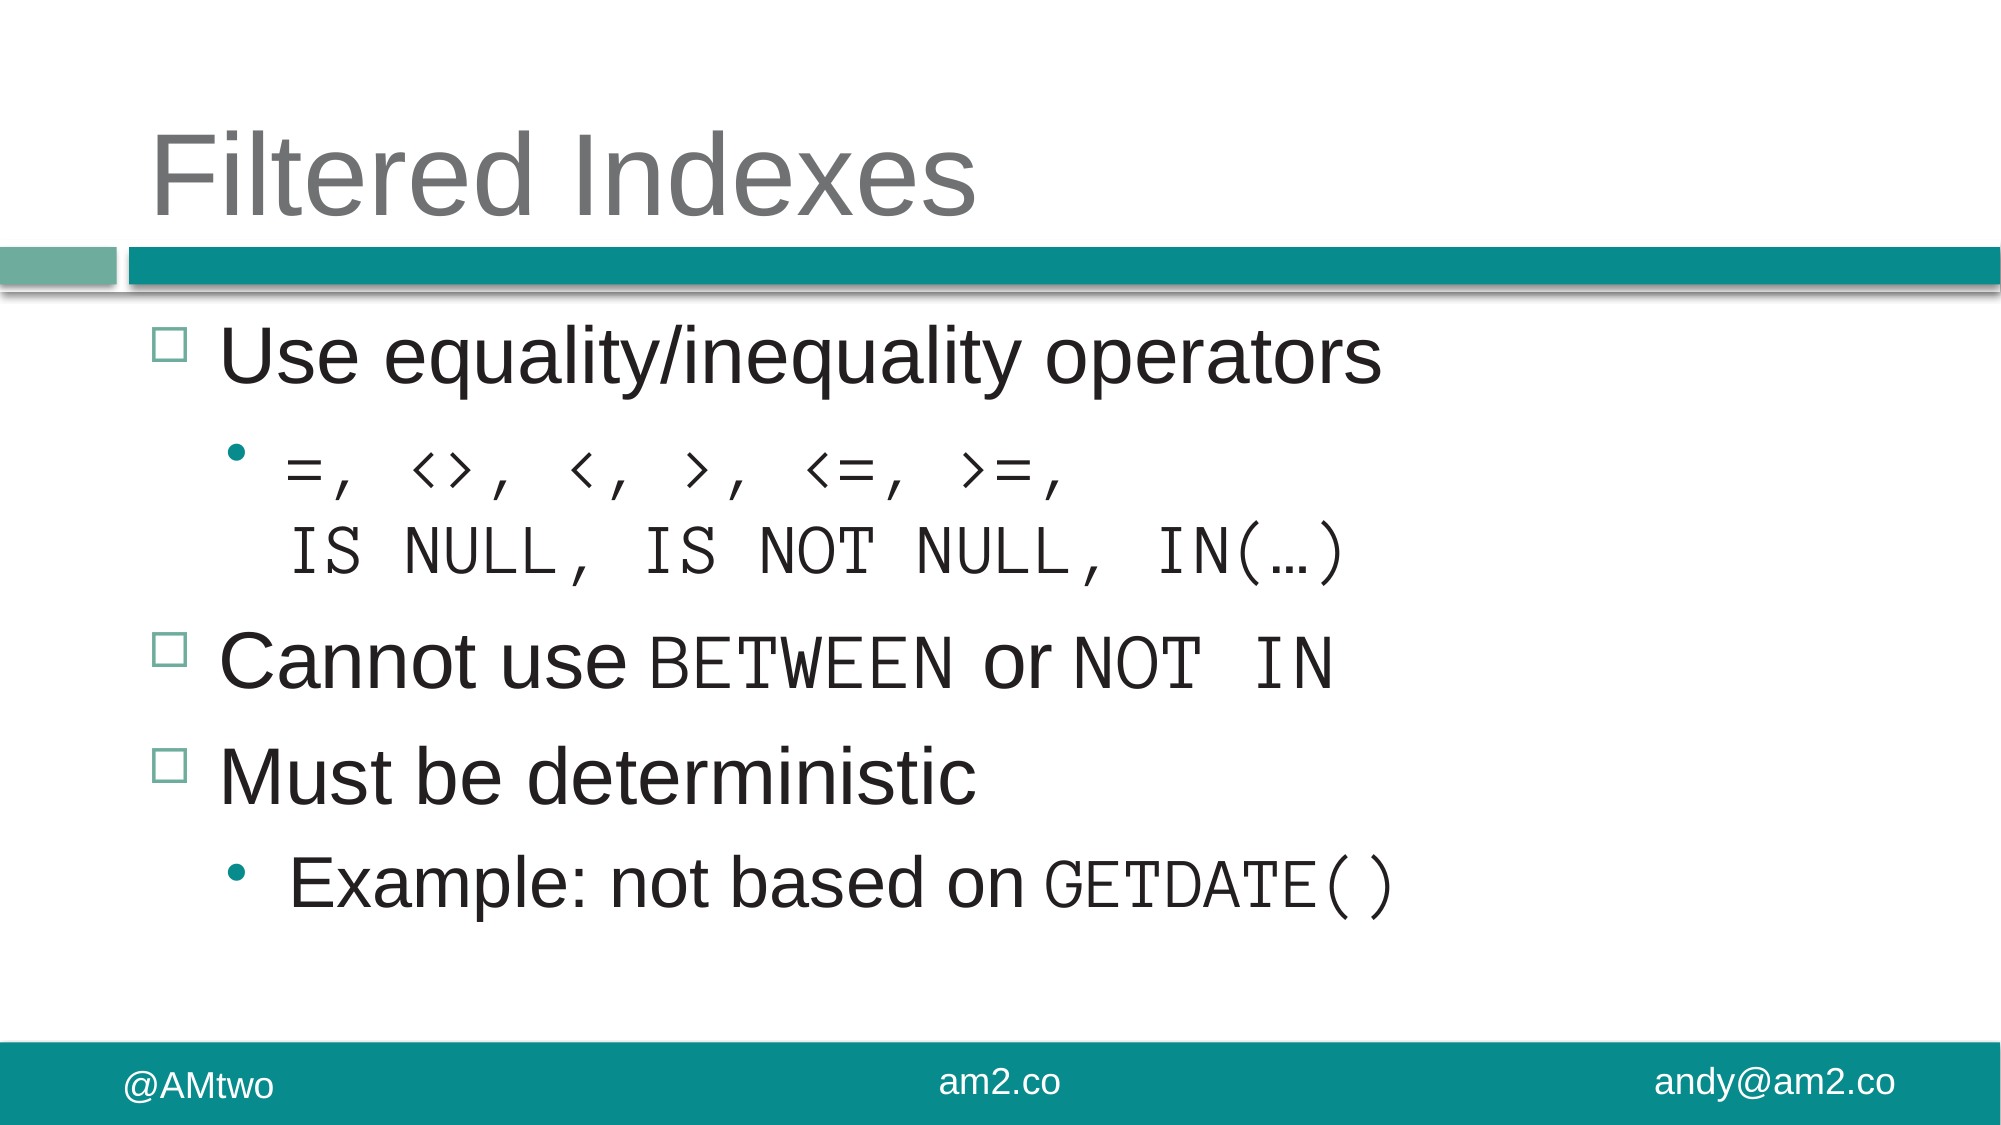

# Filtered Indexes
Use equality/inequality operators
=, <>, <, >, <=, >=,
IS NULL, IS NOT NULL, IN(…)
Cannot use BETWEEN or NOT IN
Must be deterministic
Example: not based on GETDATE()